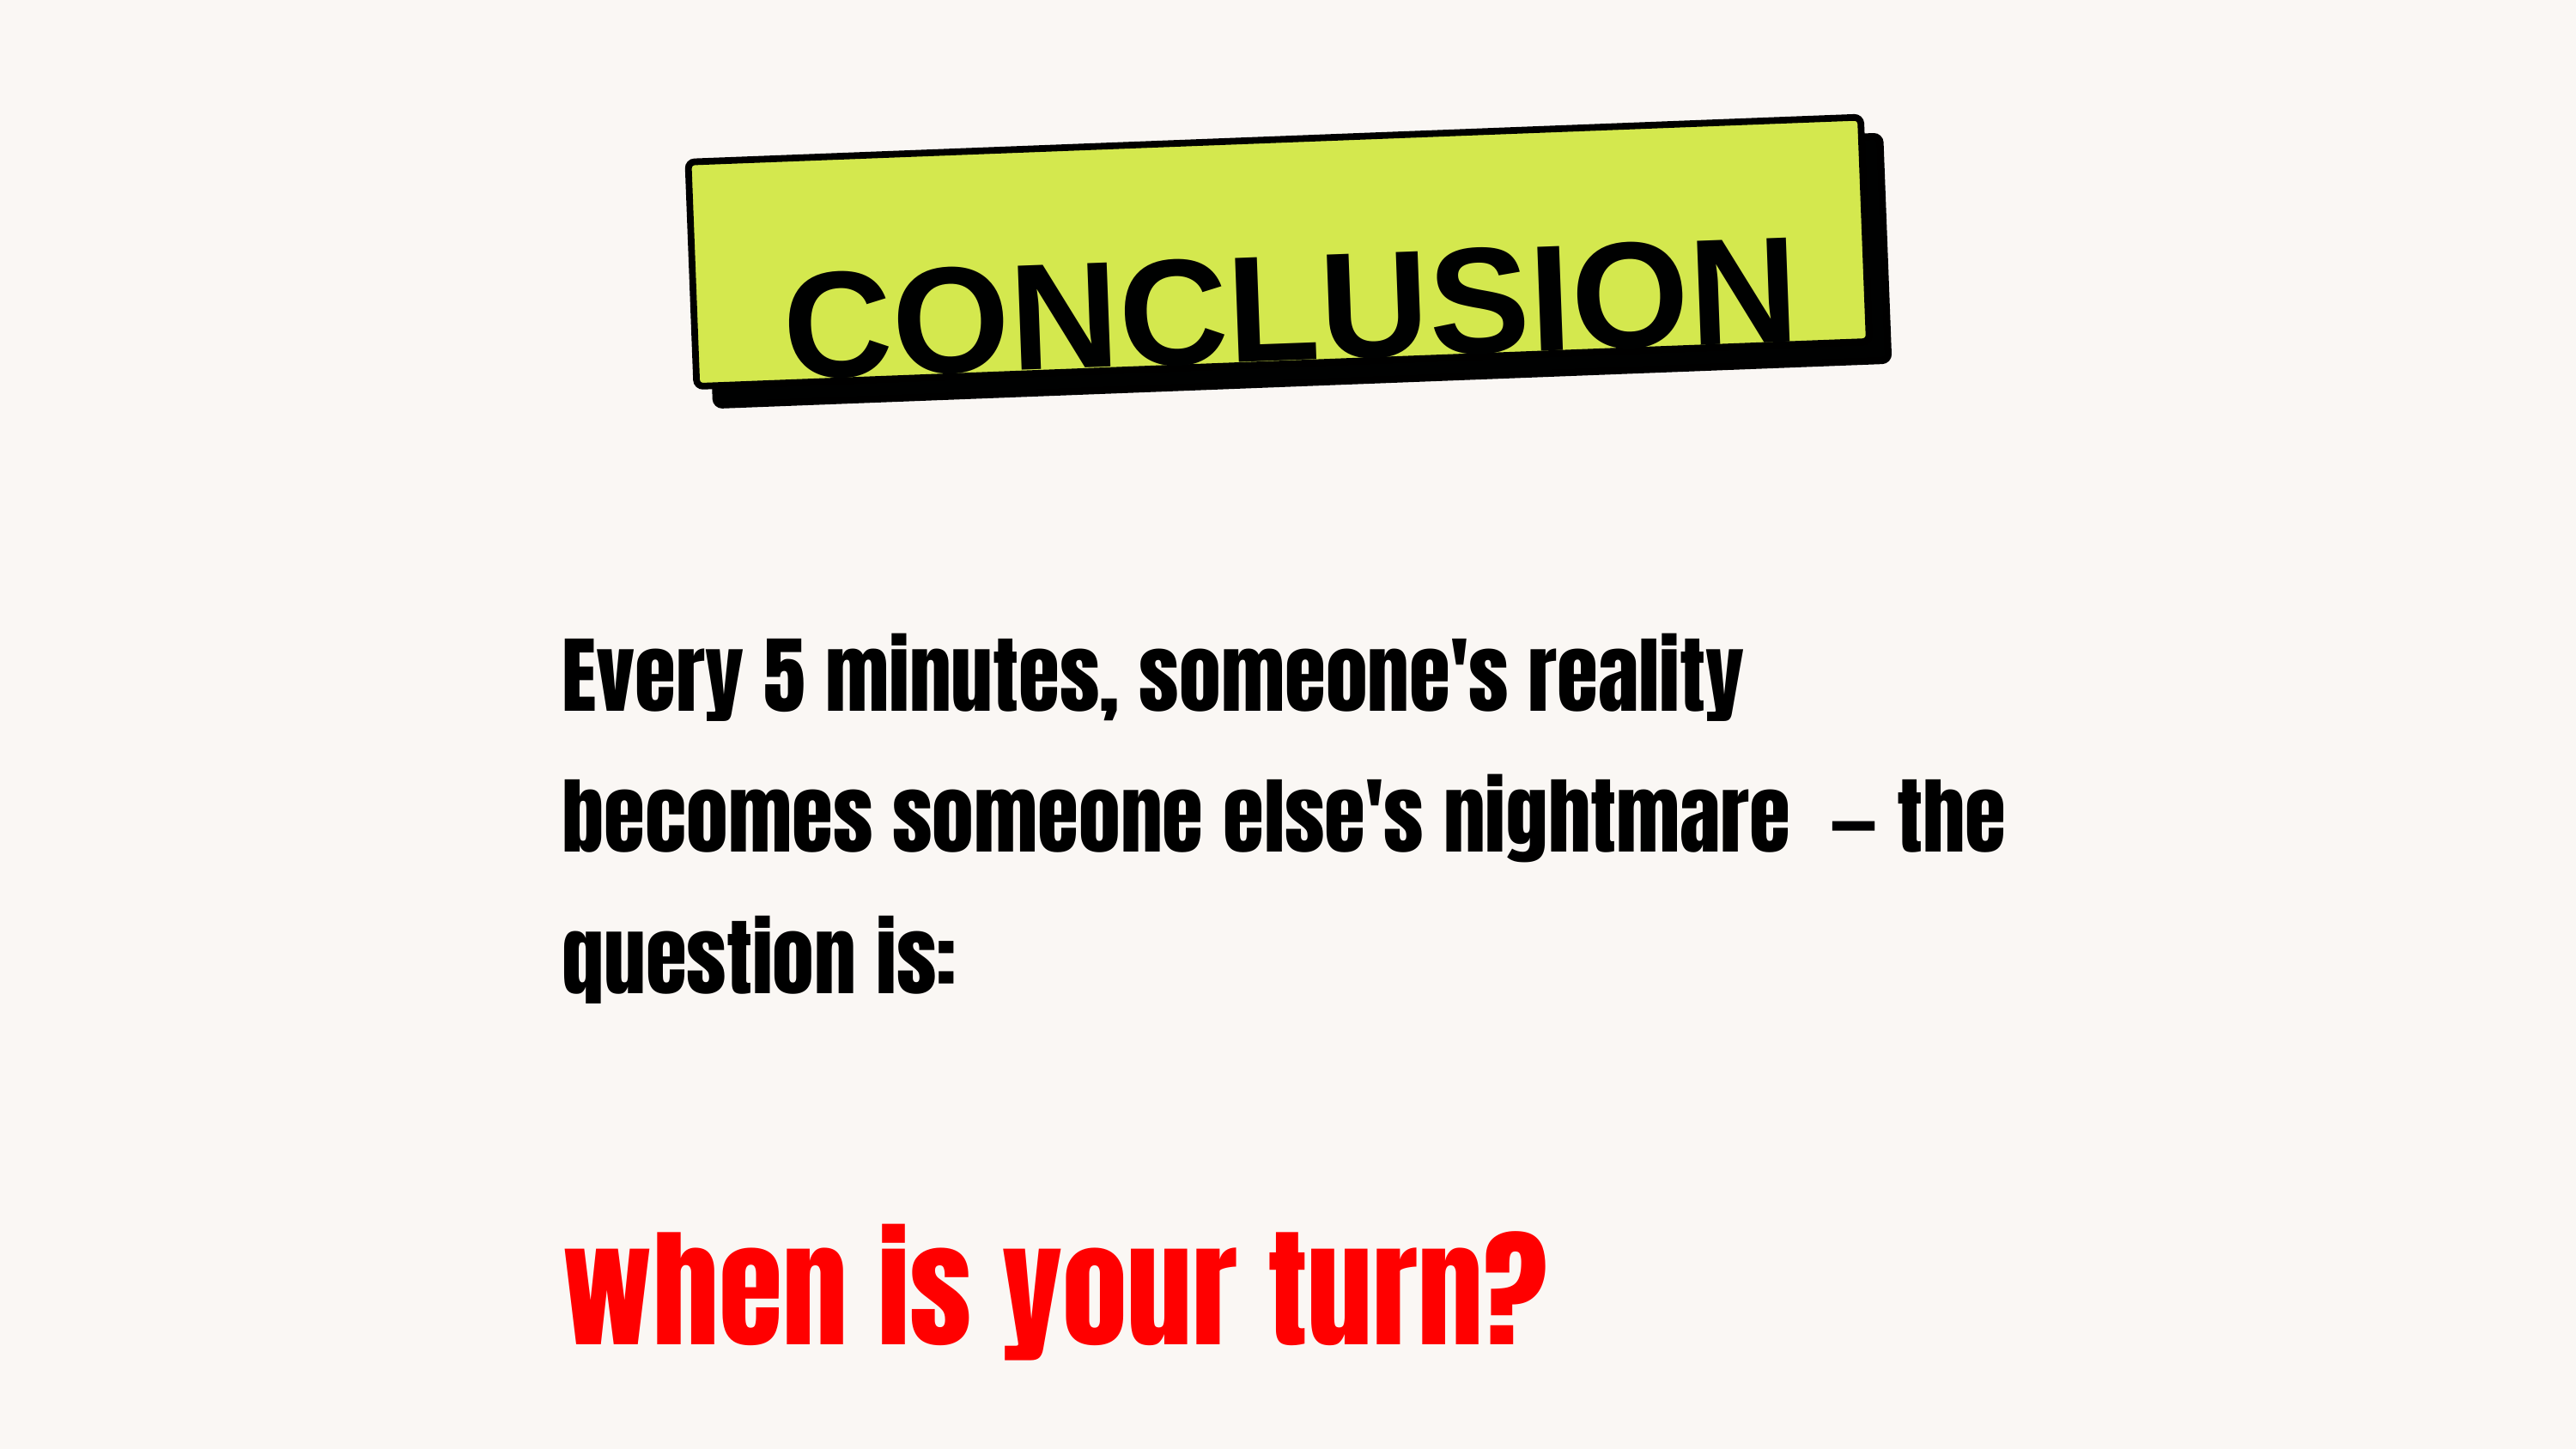

CONCLUSION

Every 5 minutes, someone's reality becomes someone else's nightmare  — the question is:

when is your turn?